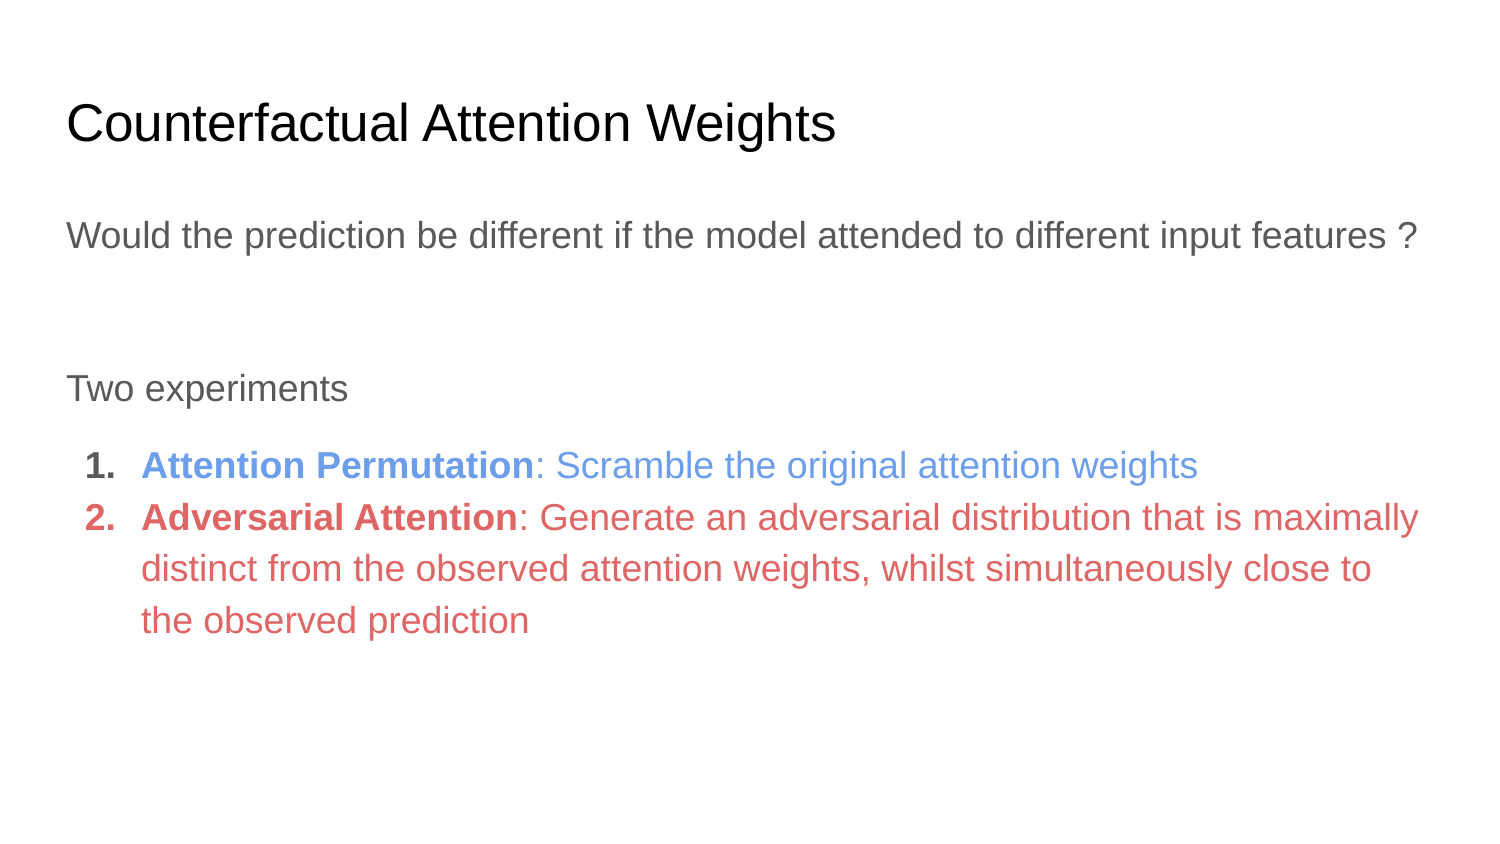

# Counterfactual Attention Weights
Would the prediction be different if the model attended to different input features ?

Two experiments
Attention Permutation: Scramble the original attention weights
Adversarial Attention: Generate an adversarial distribution that is maximally distinct from the observed attention weights, whilst simultaneously close to the observed prediction